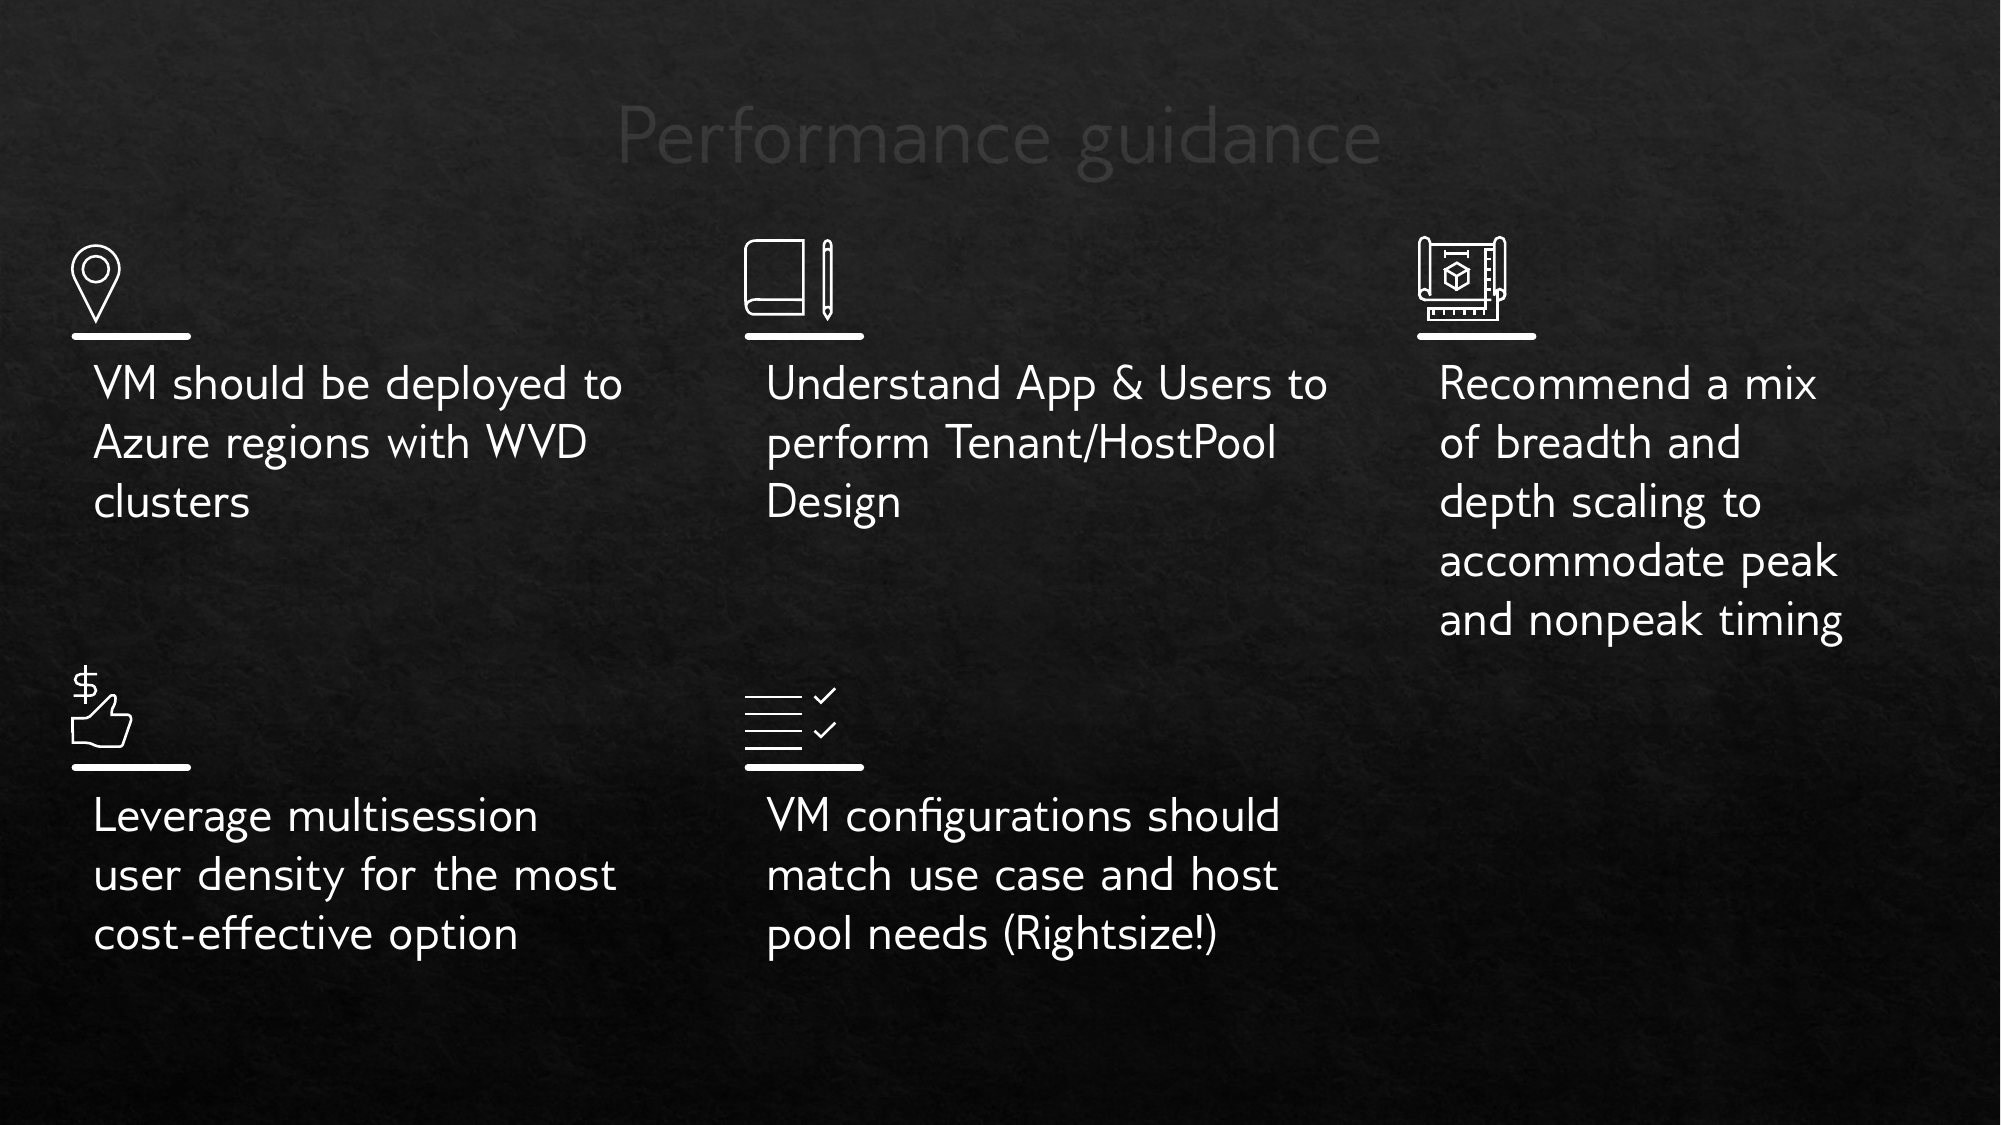

Performance guidance

VM should be deployed to Azure regions with WVD clusters
Understand App & Users to perform Tenant/HostPool Design
Recommend a mix
of breadth and
depth scaling to accommodate peak and nonpeak timing

Leverage multisession
user density for the most cost-effective option
VM configurations should match use case and host pool needs (Rightsize!)